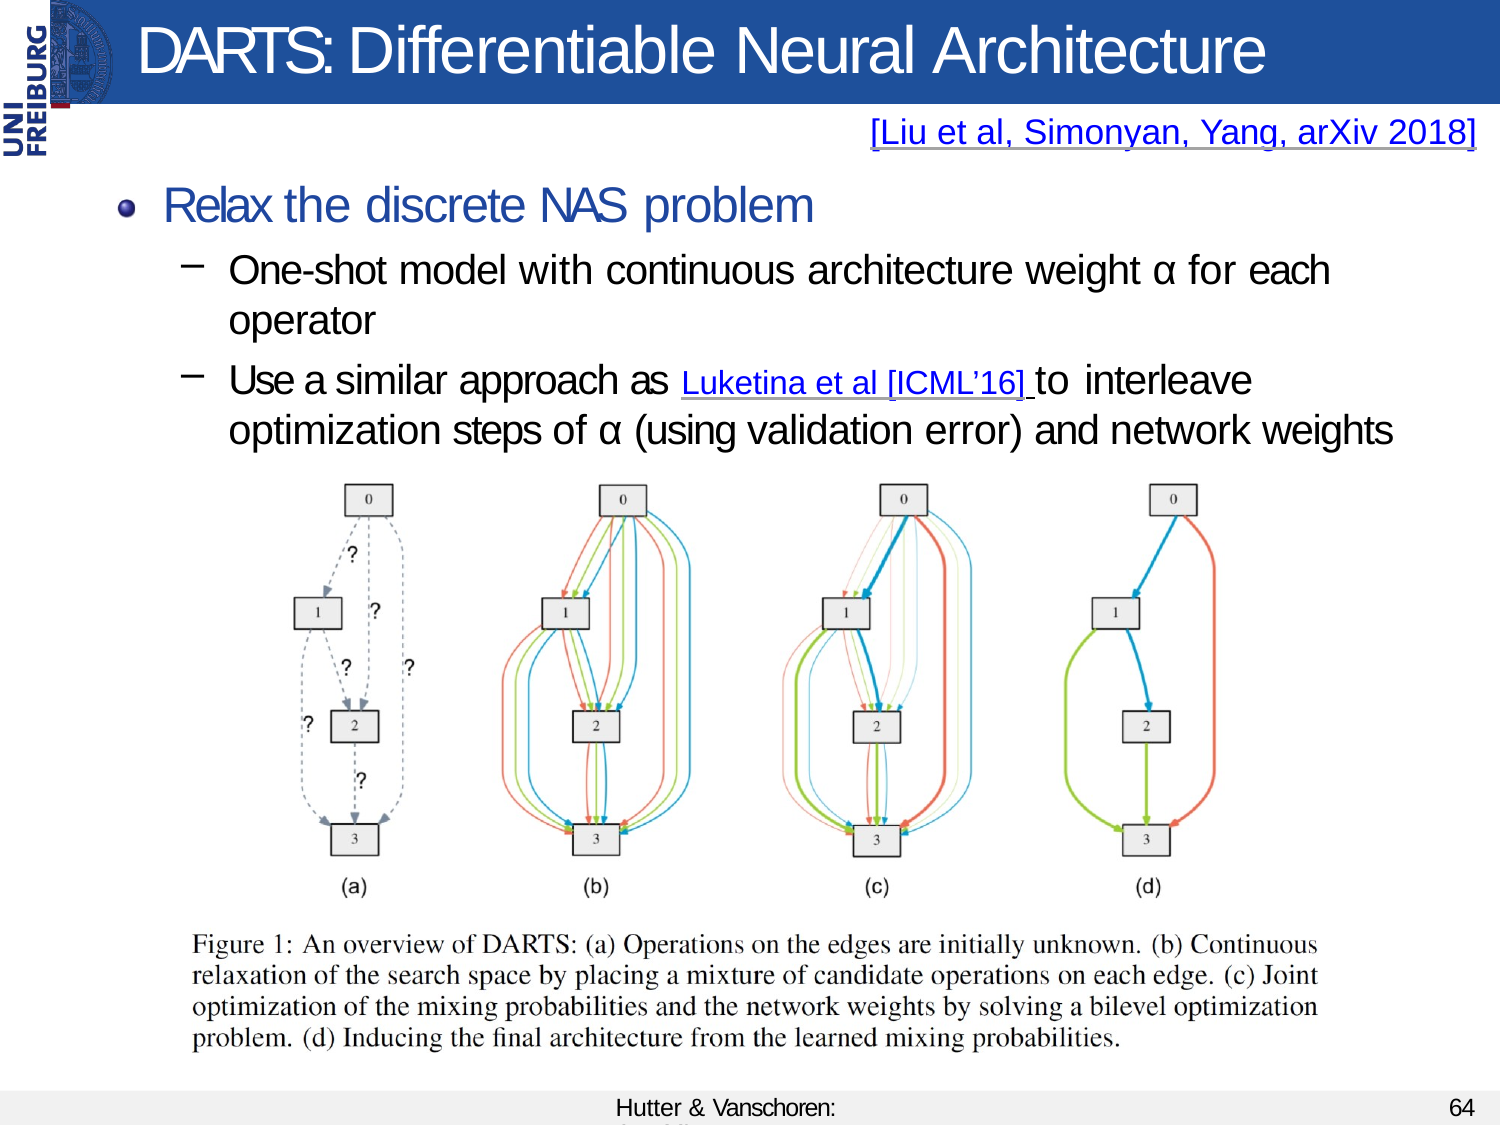

# DARTS: Differentiable Neural Architecture Search
[Liu et al, Simonyan, Yang, arXiv 2018]
Relax the discrete NAS problem
One-shot model with continuous architecture weight α for each operator
Use a similar approach as Luketina et al [ICML’16] to interleave
optimization steps of α (using validation error) and network weights

Hutter & Vanschoren: AutoML
64